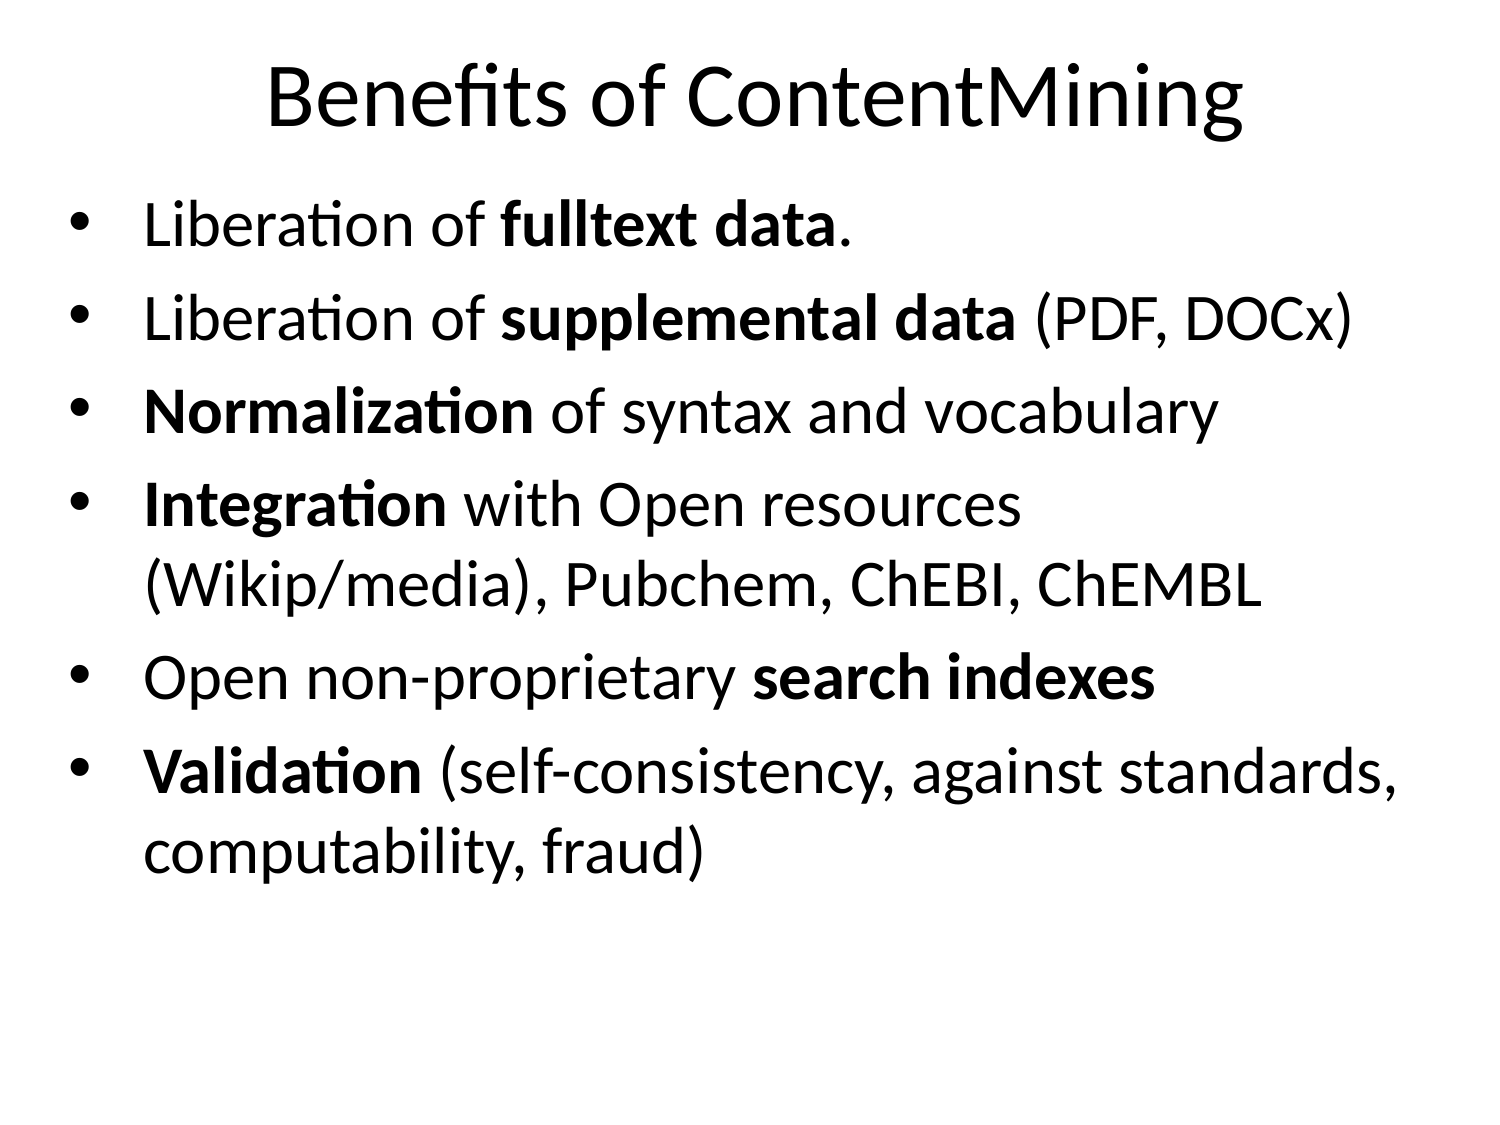

# Benefits of ContentMining
Liberation of fulltext data.
Liberation of supplemental data (PDF, DOCx)
Normalization of syntax and vocabulary
Integration with Open resources (Wikip/media), Pubchem, ChEBI, ChEMBL
Open non-proprietary search indexes
Validation (self-consistency, against standards, computability, fraud)